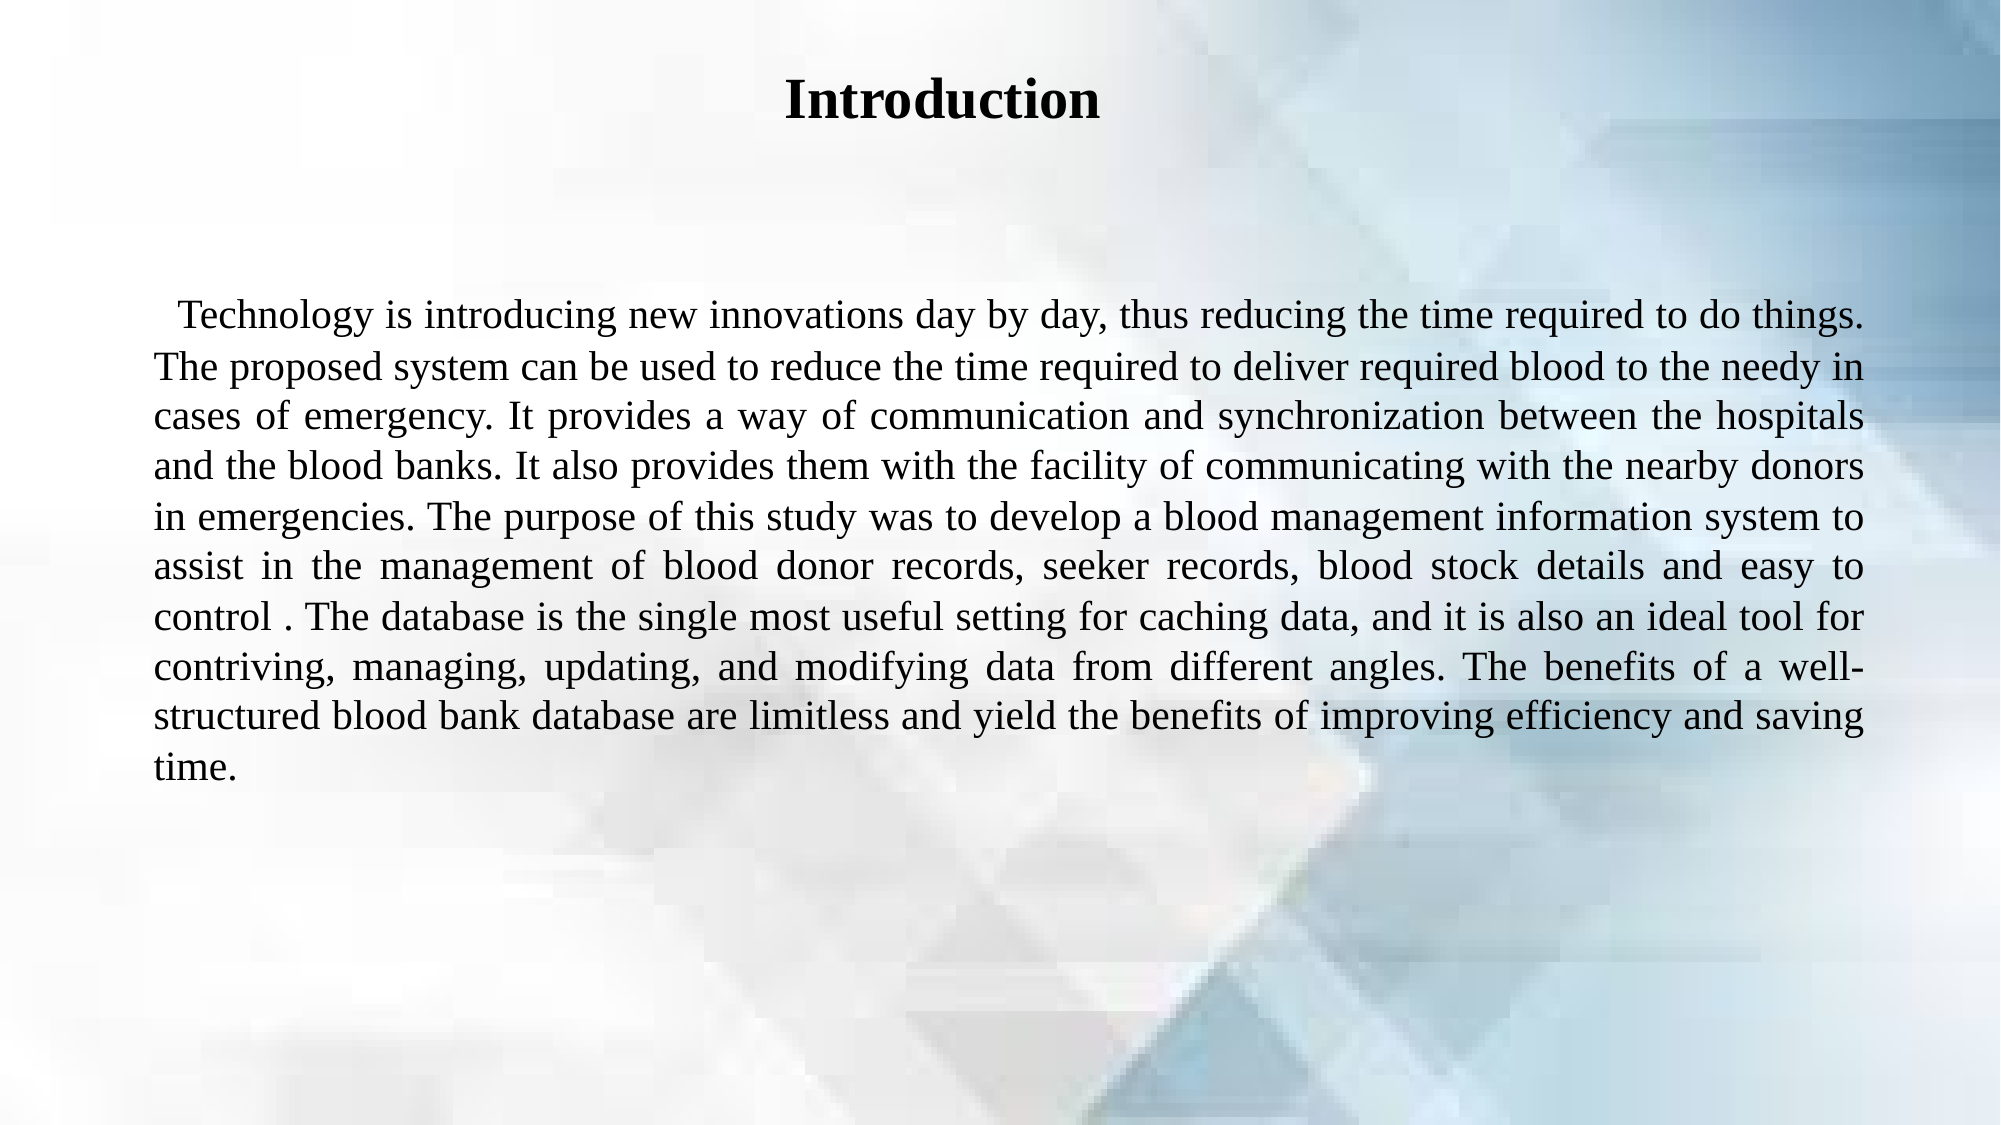

Introduction
  Technology is introducing new innovations day by day, thus reducing the time required to do things. The proposed system can be used to reduce the time required to deliver required blood to the needy in cases of emergency. It provides a way of communication and synchronization between the hospitals and the blood banks. It also provides them with the facility of communicating with the nearby donors in emergencies. The purpose of this study was to develop a blood management information system to assist in the management of blood donor records, seeker records, blood stock details and easy to control . The database is the single most useful setting for caching data, and it is also an ideal tool for contriving, managing, updating, and modifying data from different angles. The benefits of a well-structured blood bank database are limitless and yield the benefits of improving efficiency and saving time.